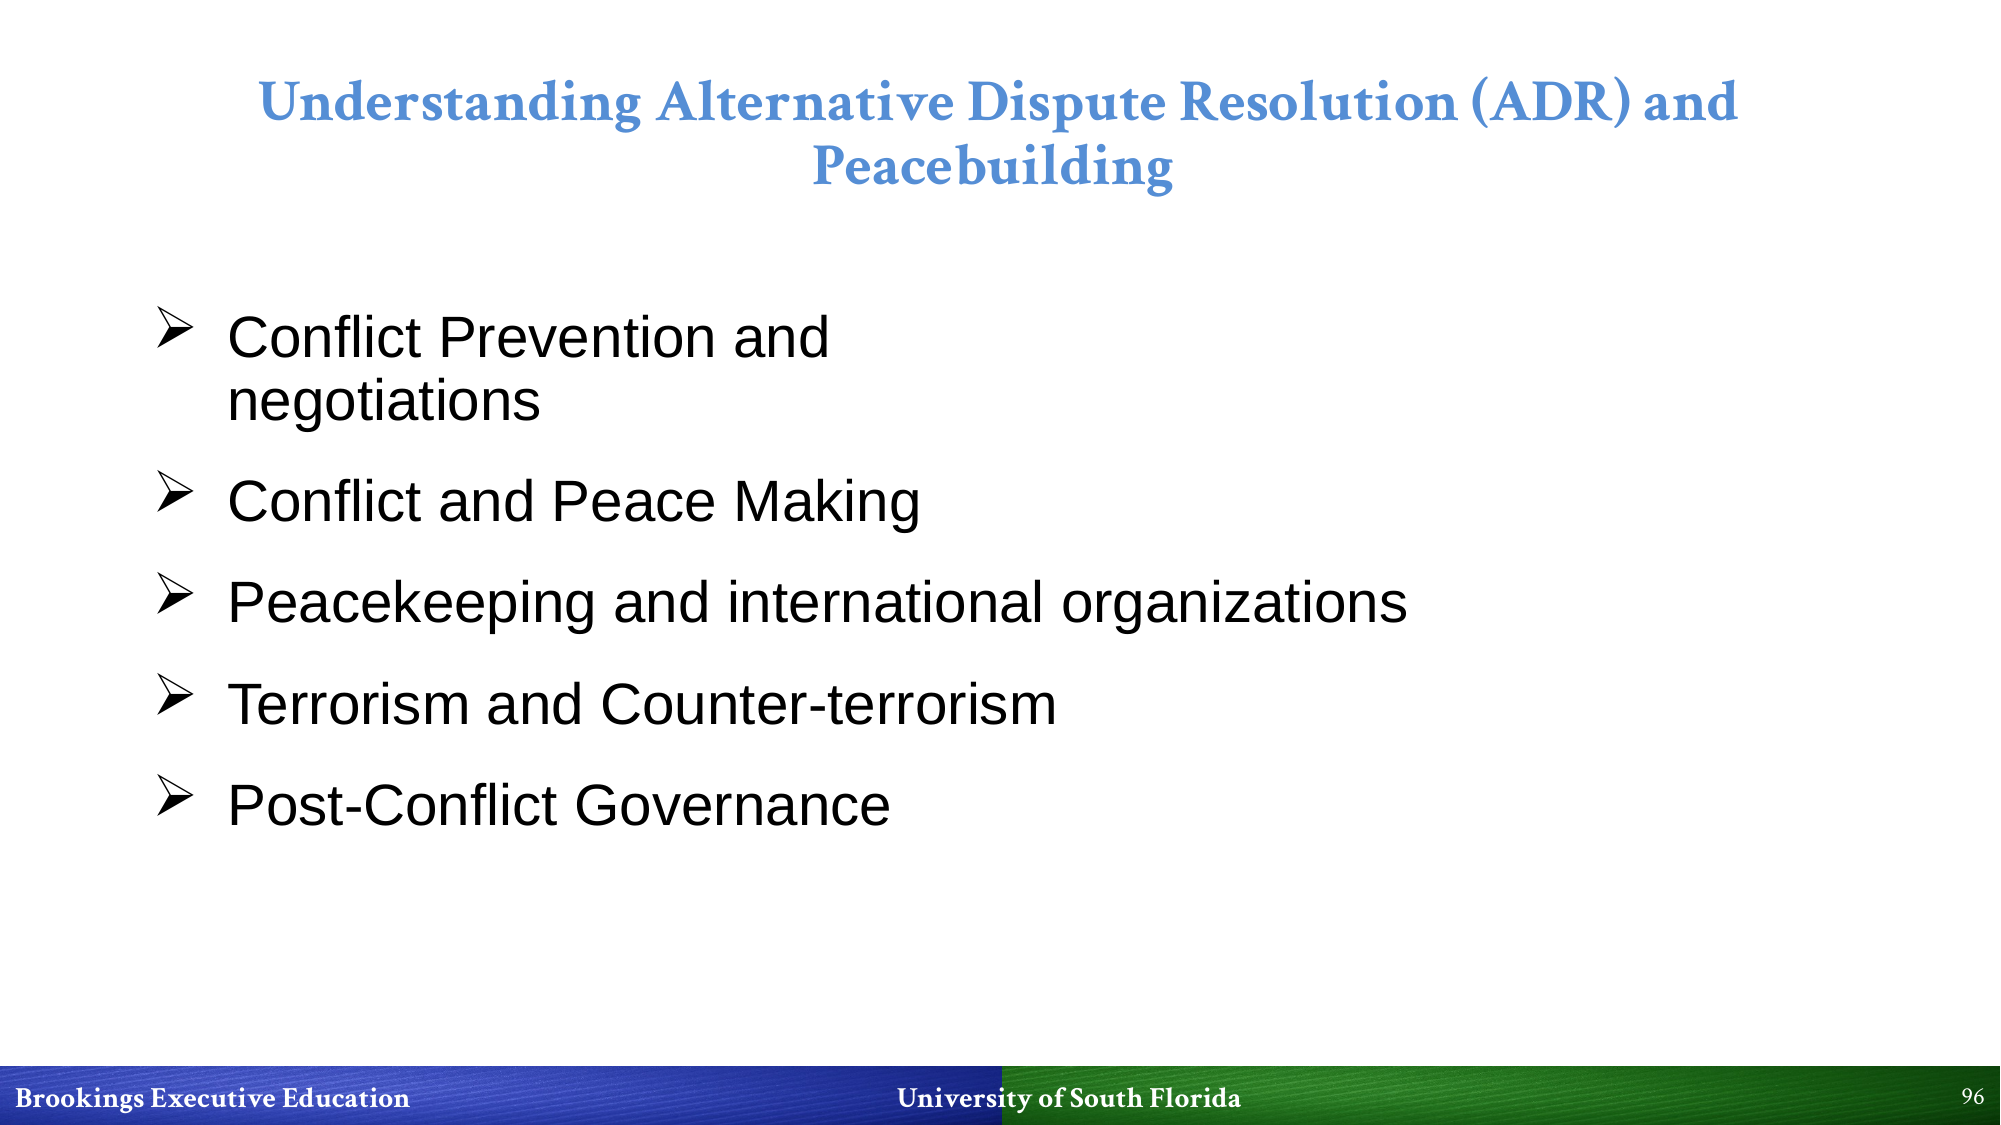

# Understanding Alternative Dispute Resolution (ADR) and Peacebuilding
Conflict Prevention and
negotiations
Conflict and Peace Making
Peacekeeping and international organizations
Terrorism and Counter-terrorism
Post-Conflict Governance

96
Brookings Executive Education                              		                University of South Florida